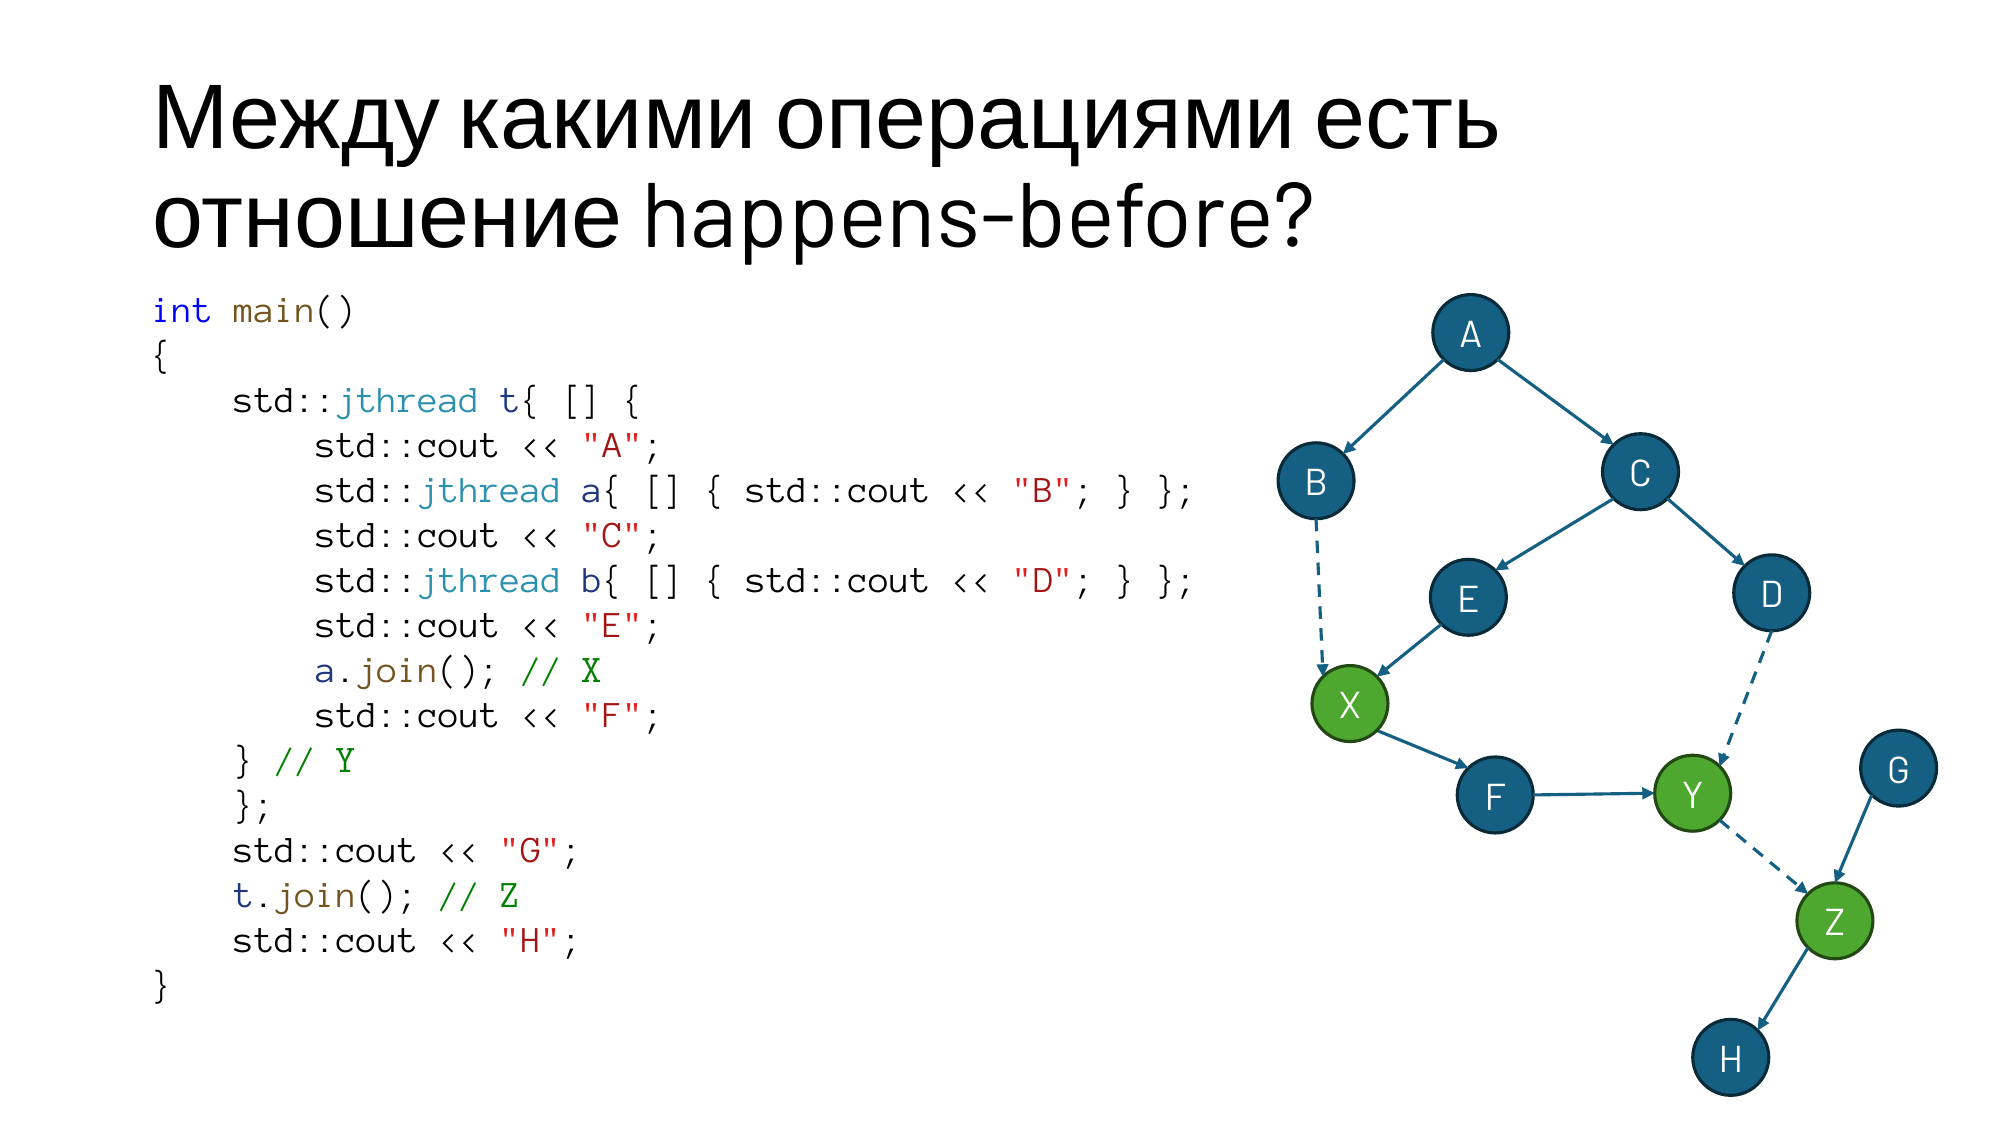

# Между какими операциями есть отношение happens-before?
int main()
{
    std::jthread t{ [] {
        std::cout << "A";
        std::jthread a{ [] { std::cout << "B"; } };
        std::cout << "C";
        std::jthread b{ [] { std::cout << "D"; } };
        std::cout << "E";
        a.join(); // X
        std::cout << "F";
    } // Y
    };
    std::cout << "G";
    t.join(); // Z
    std::cout << "H";
}
A
C
B
D
E
X
G
Y
F
Z
H